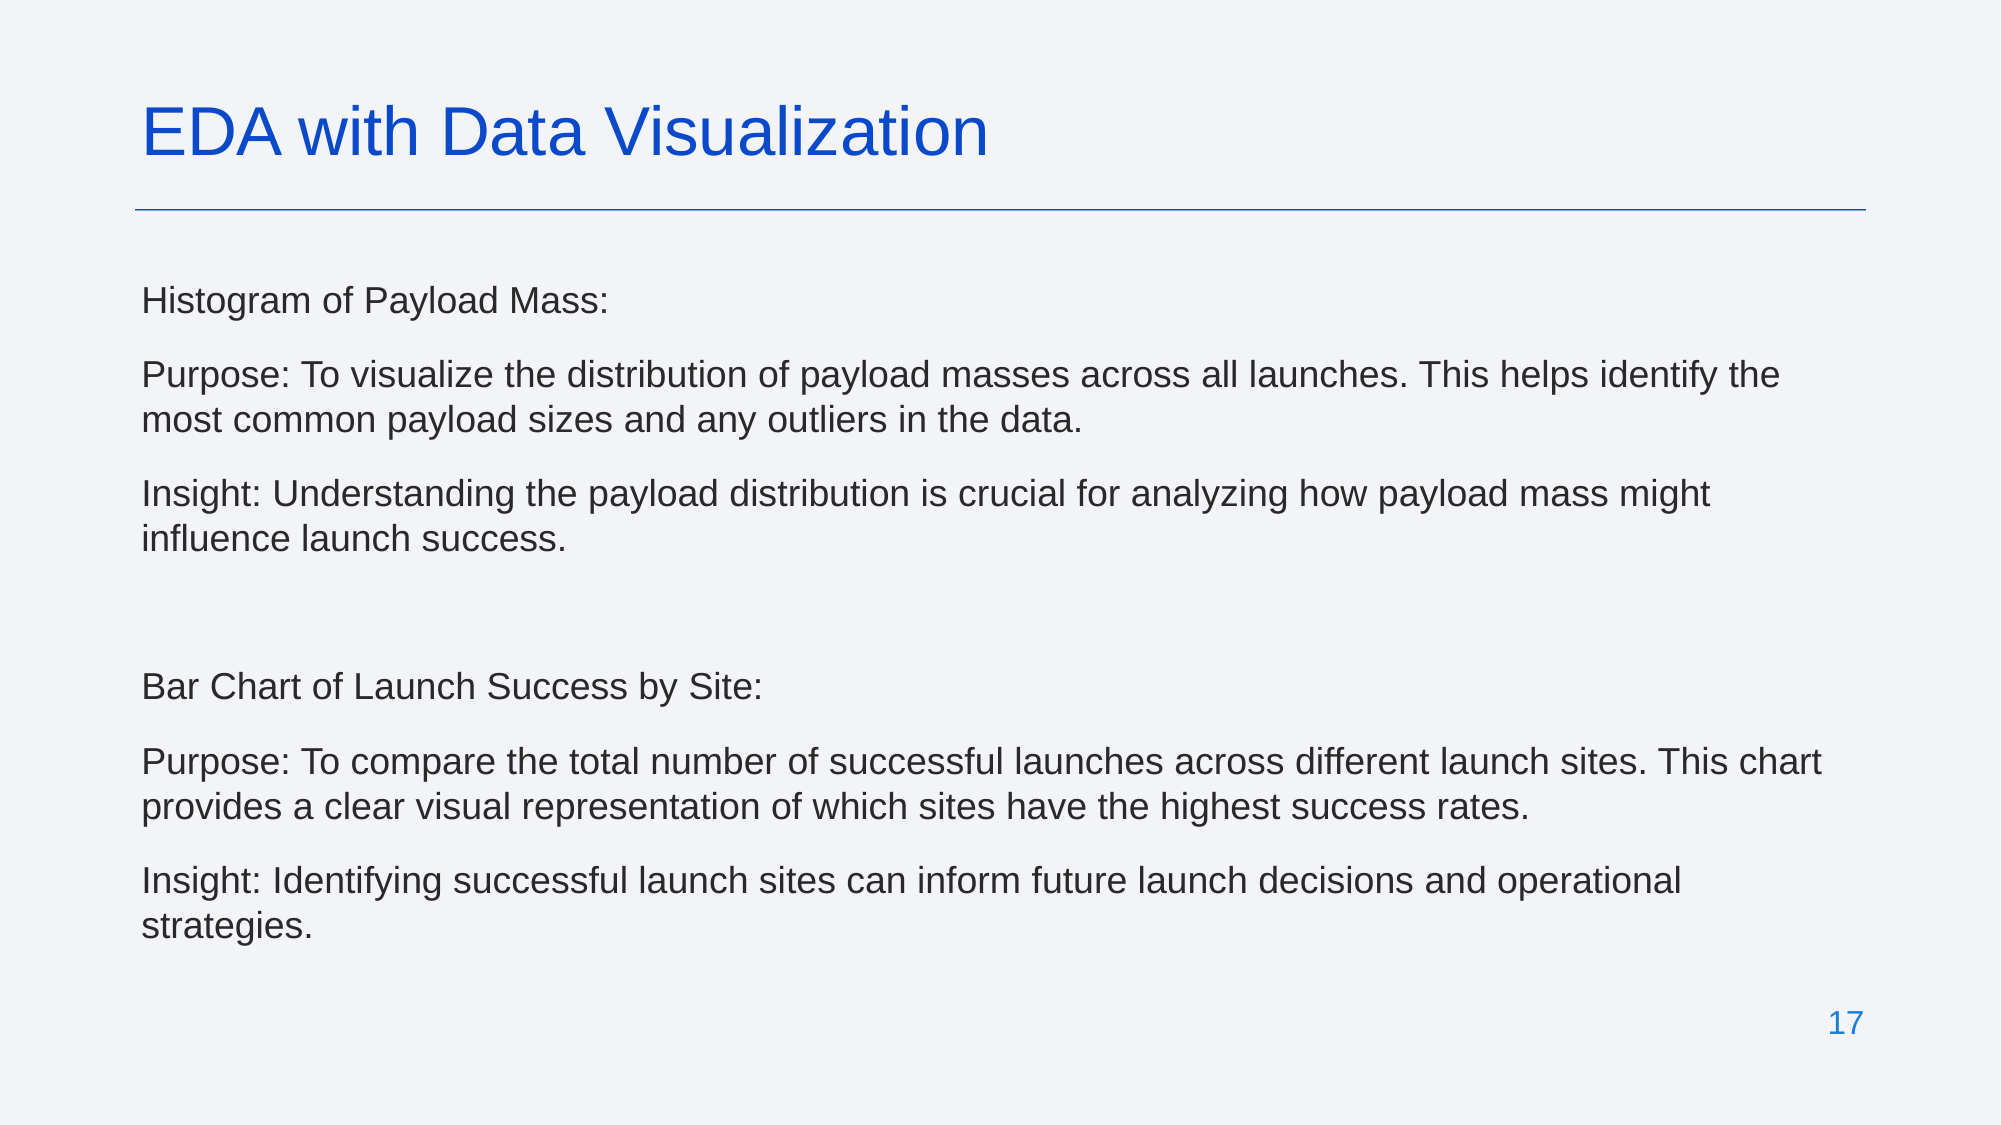

EDA with Data Visualization
Histogram of Payload Mass:
Purpose: To visualize the distribution of payload masses across all launches. This helps identify the most common payload sizes and any outliers in the data.
Insight: Understanding the payload distribution is crucial for analyzing how payload mass might influence launch success.

Bar Chart of Launch Success by Site:
Purpose: To compare the total number of successful launches across different launch sites. This chart provides a clear visual representation of which sites have the highest success rates.
Insight: Identifying successful launch sites can inform future launch decisions and operational strategies.
17